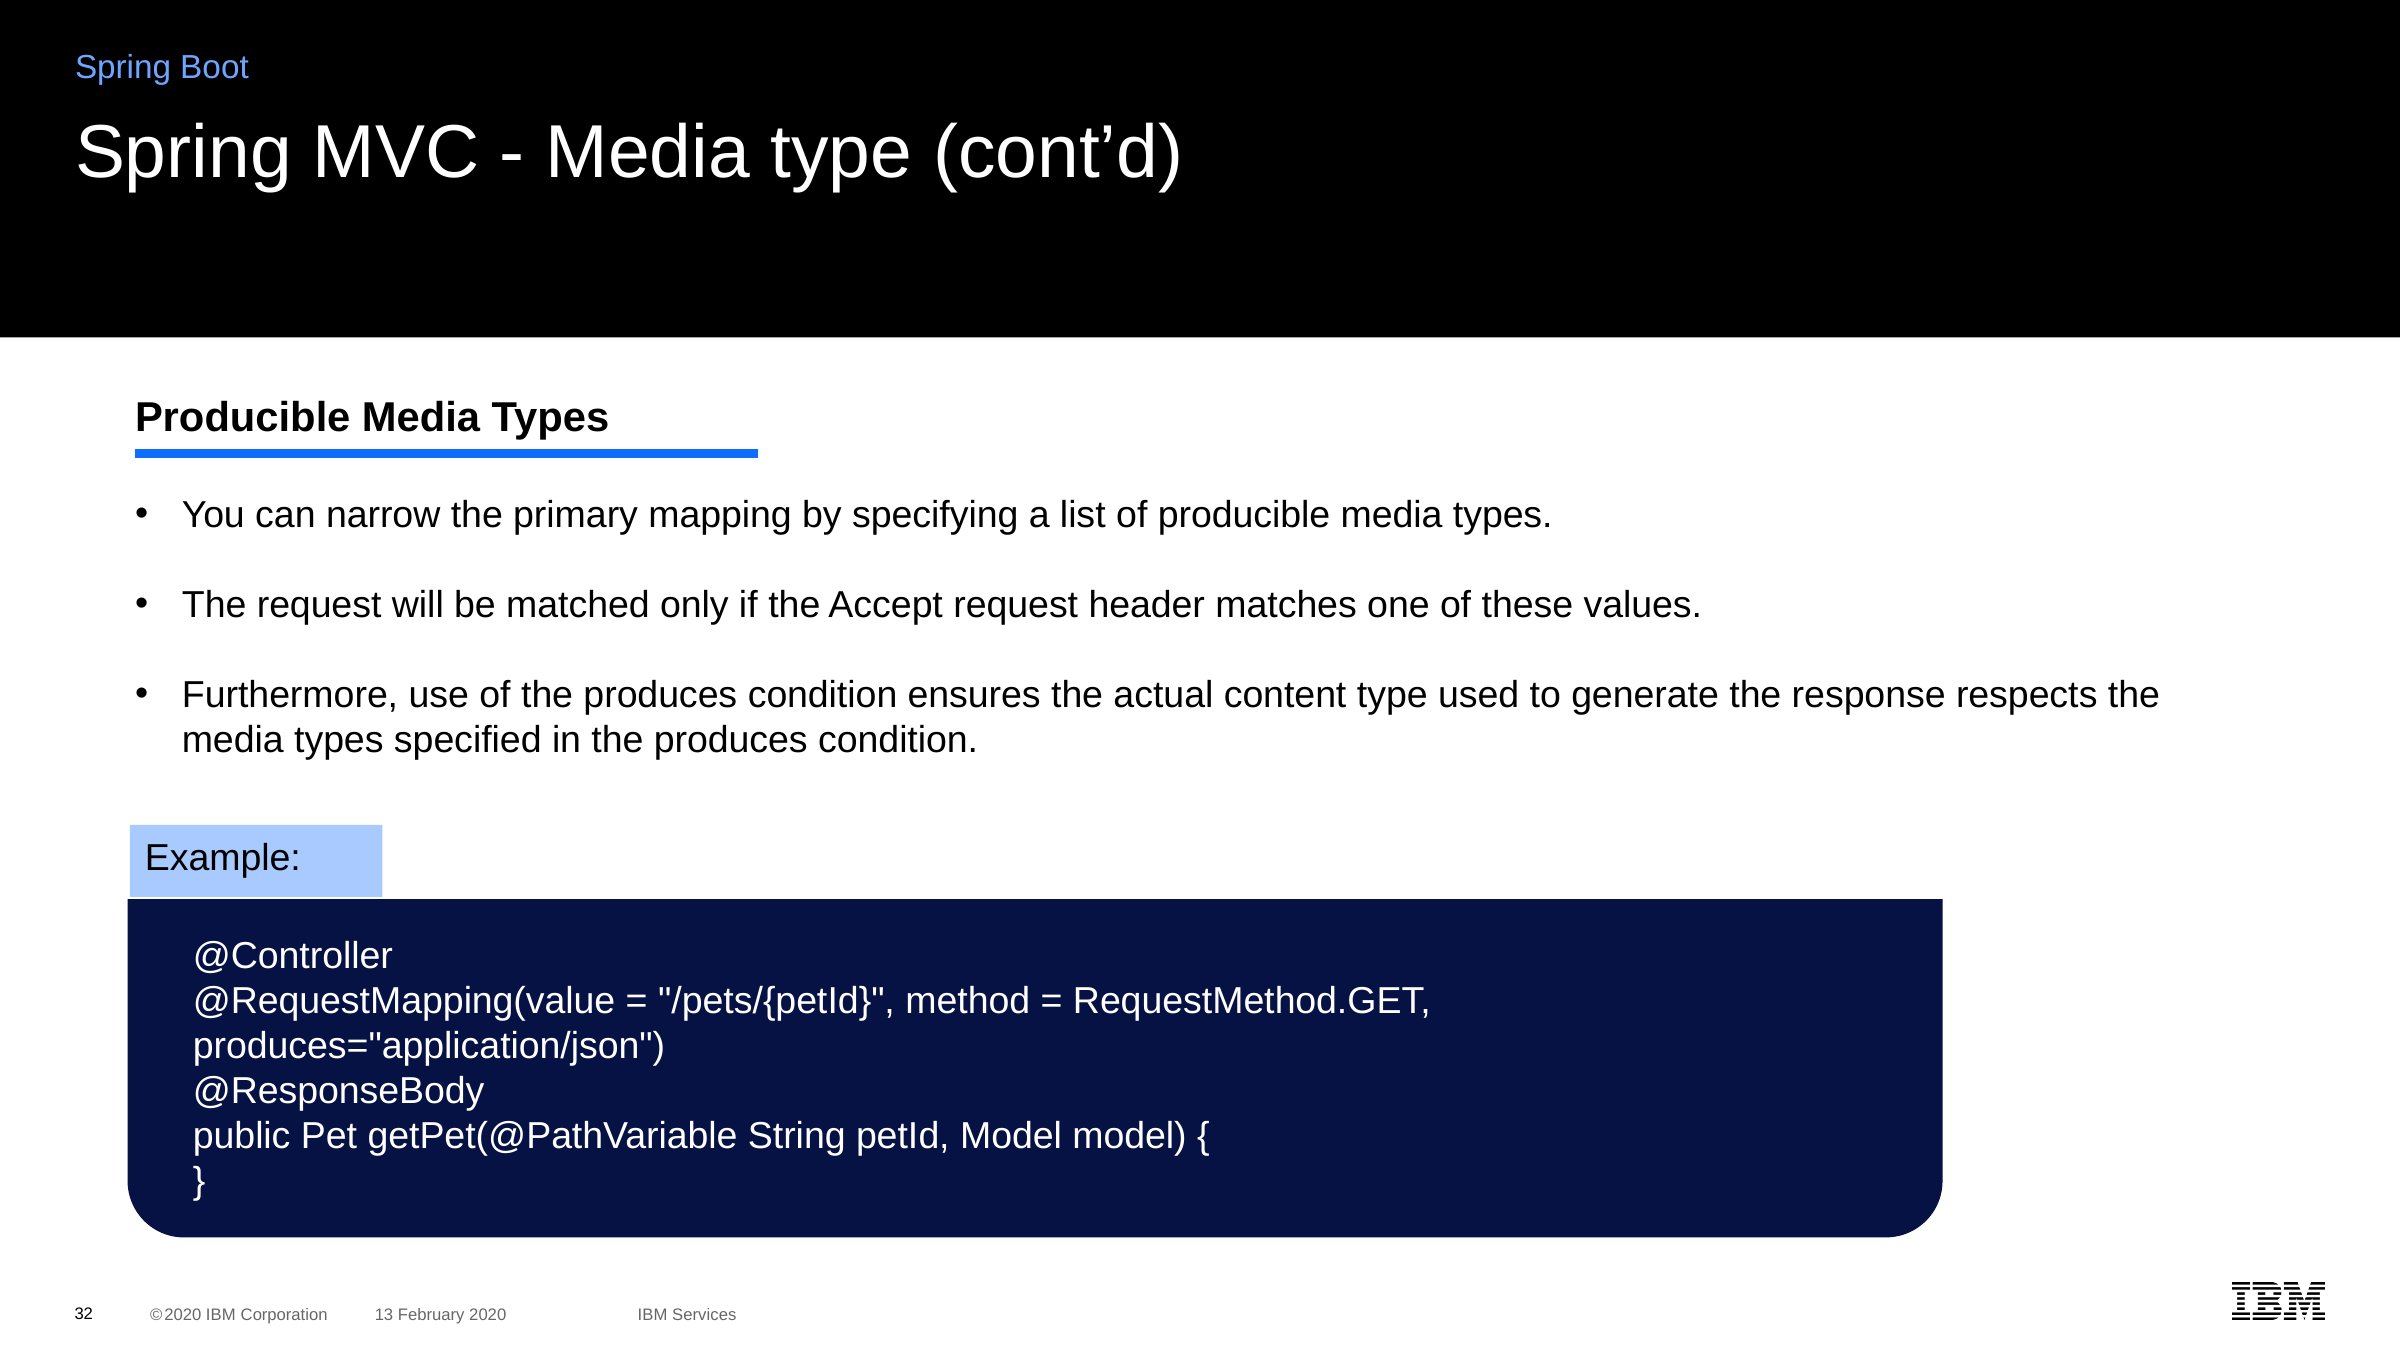

Spring Boot

# Spring MVC - Media type (cont’d)
Producible Media Types

You can narrow the primary mapping by specifying a list of producible media types.

The request will be matched only if the Accept request header matches one of these values.

Furthermore, use of the produces condition ensures the actual content type used to generate the response respects the media types specified in the produces condition.

Example:
z
@Controller
@RequestMapping(value = "/pets/{petId}", method = RequestMethod.GET, produces="application/json")
@ResponseBody
public Pet getPet(@PathVariable String petId, Model model) {
}